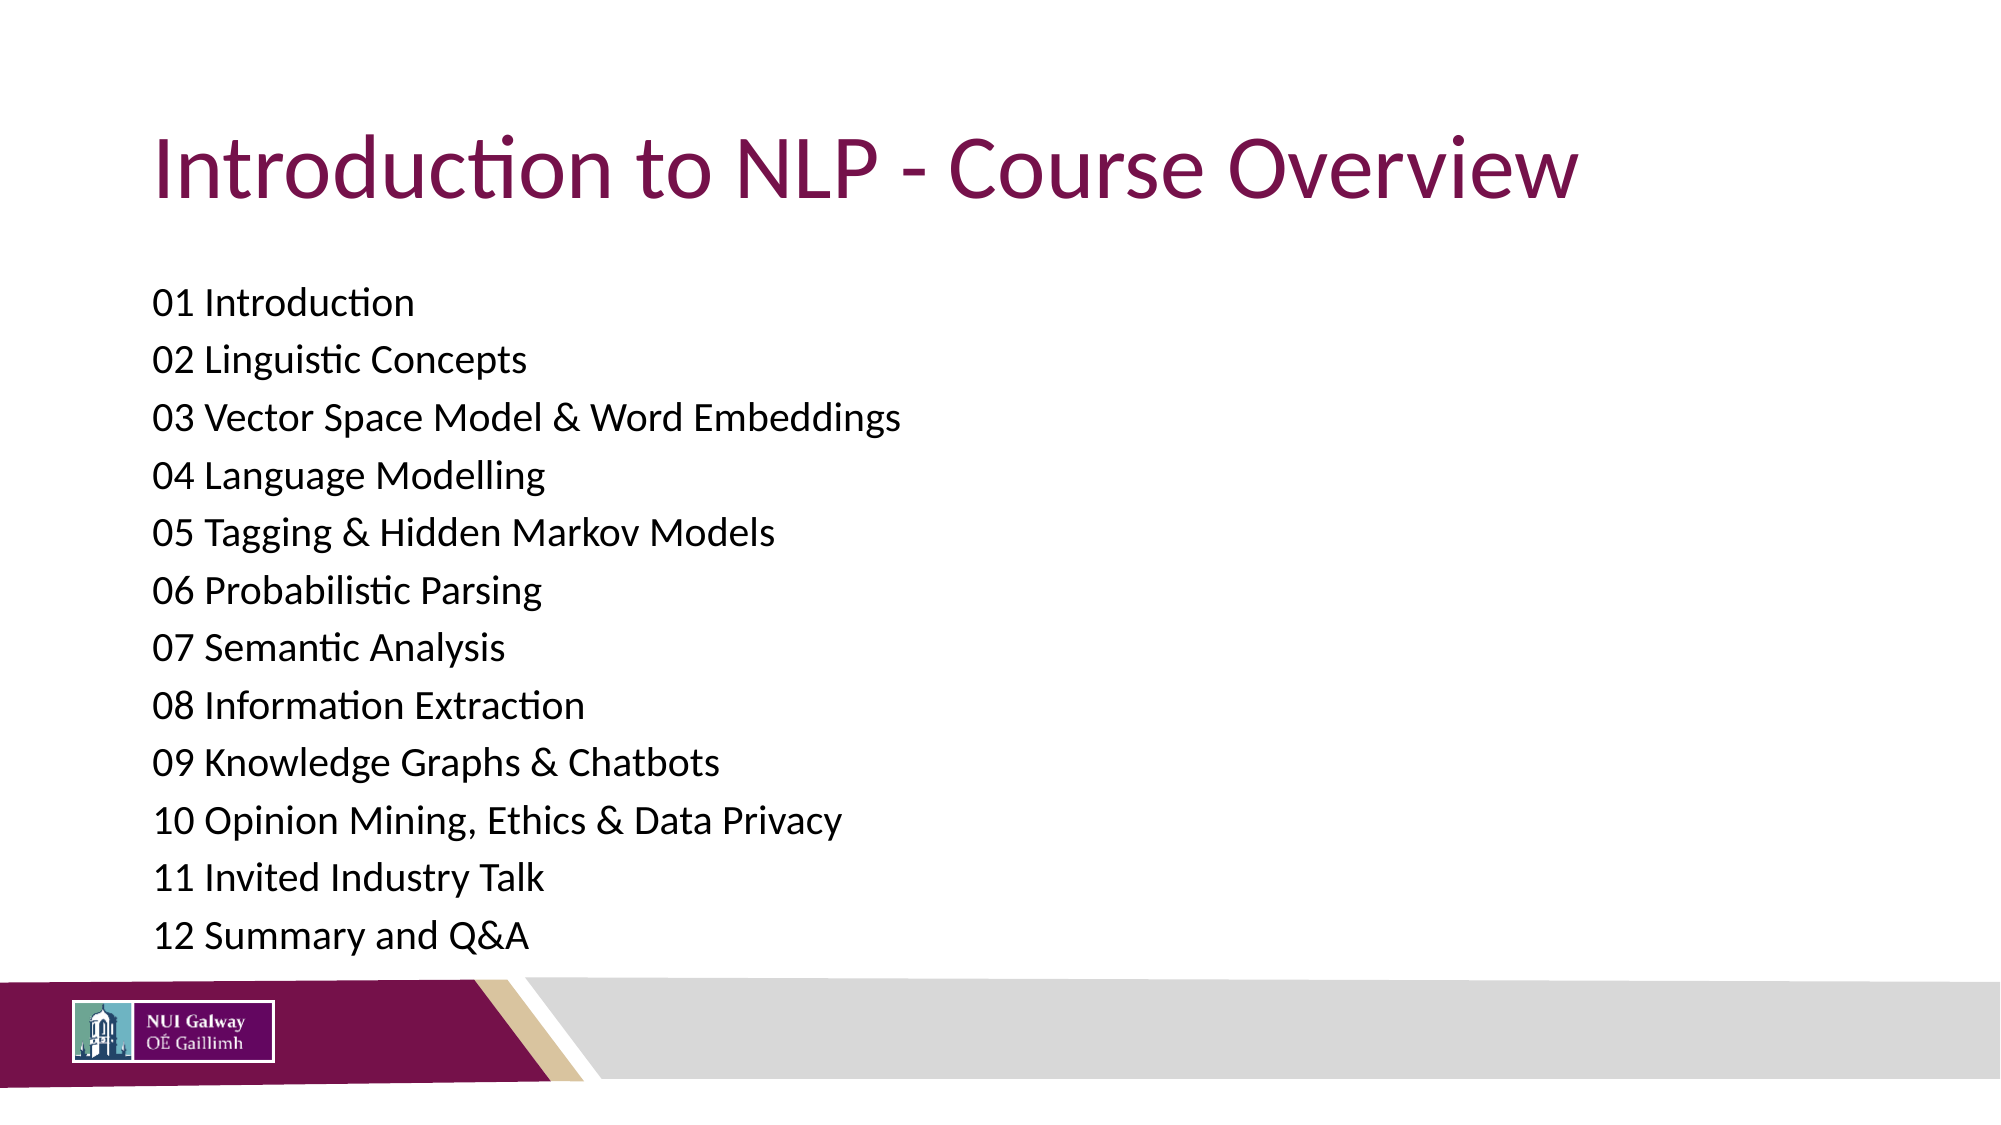

# Introduction to NLP - Course Overview
01 Introduction
02 Linguistic Concepts
03 Vector Space Model & Word Embeddings
04 Language Modelling
05 Tagging & Hidden Markov Models
06 Probabilistic Parsing
07 Semantic Analysis
08 Information Extraction
09 Knowledge Graphs & Chatbots
10 Opinion Mining, Ethics & Data Privacy
11 Invited Industry Talk
12 Summary and Q&A